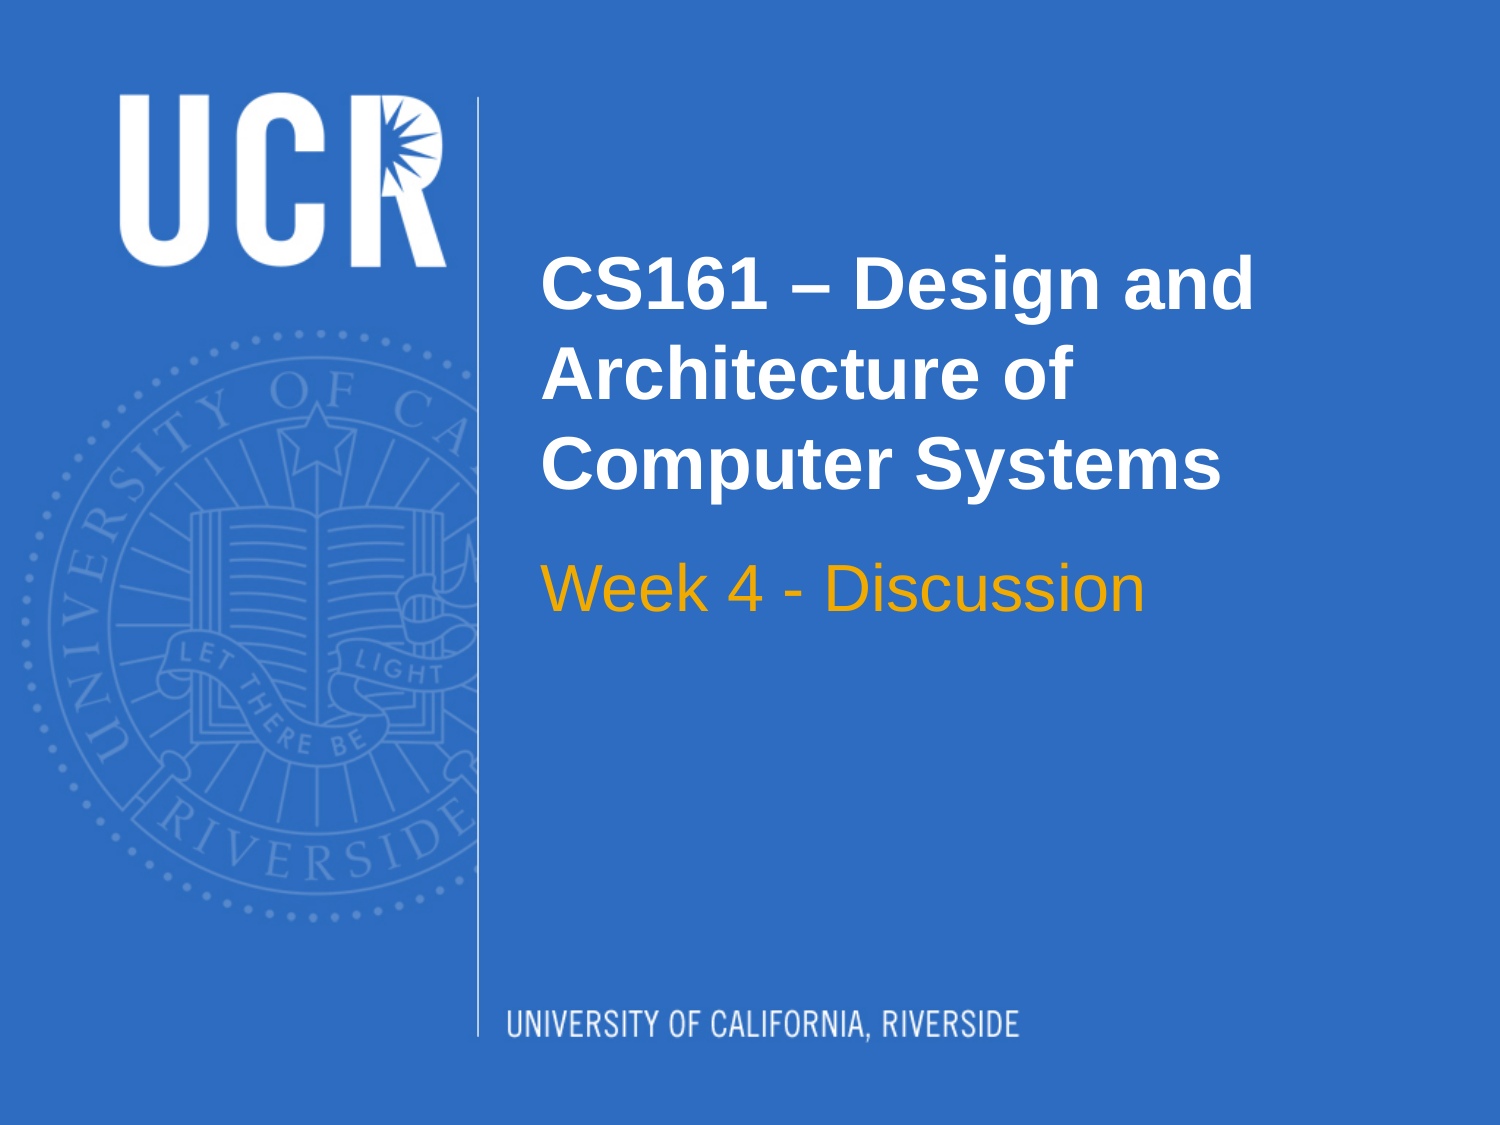

# CS161 – Design and Architecture of Computer Systems
Week 4 - Discussion